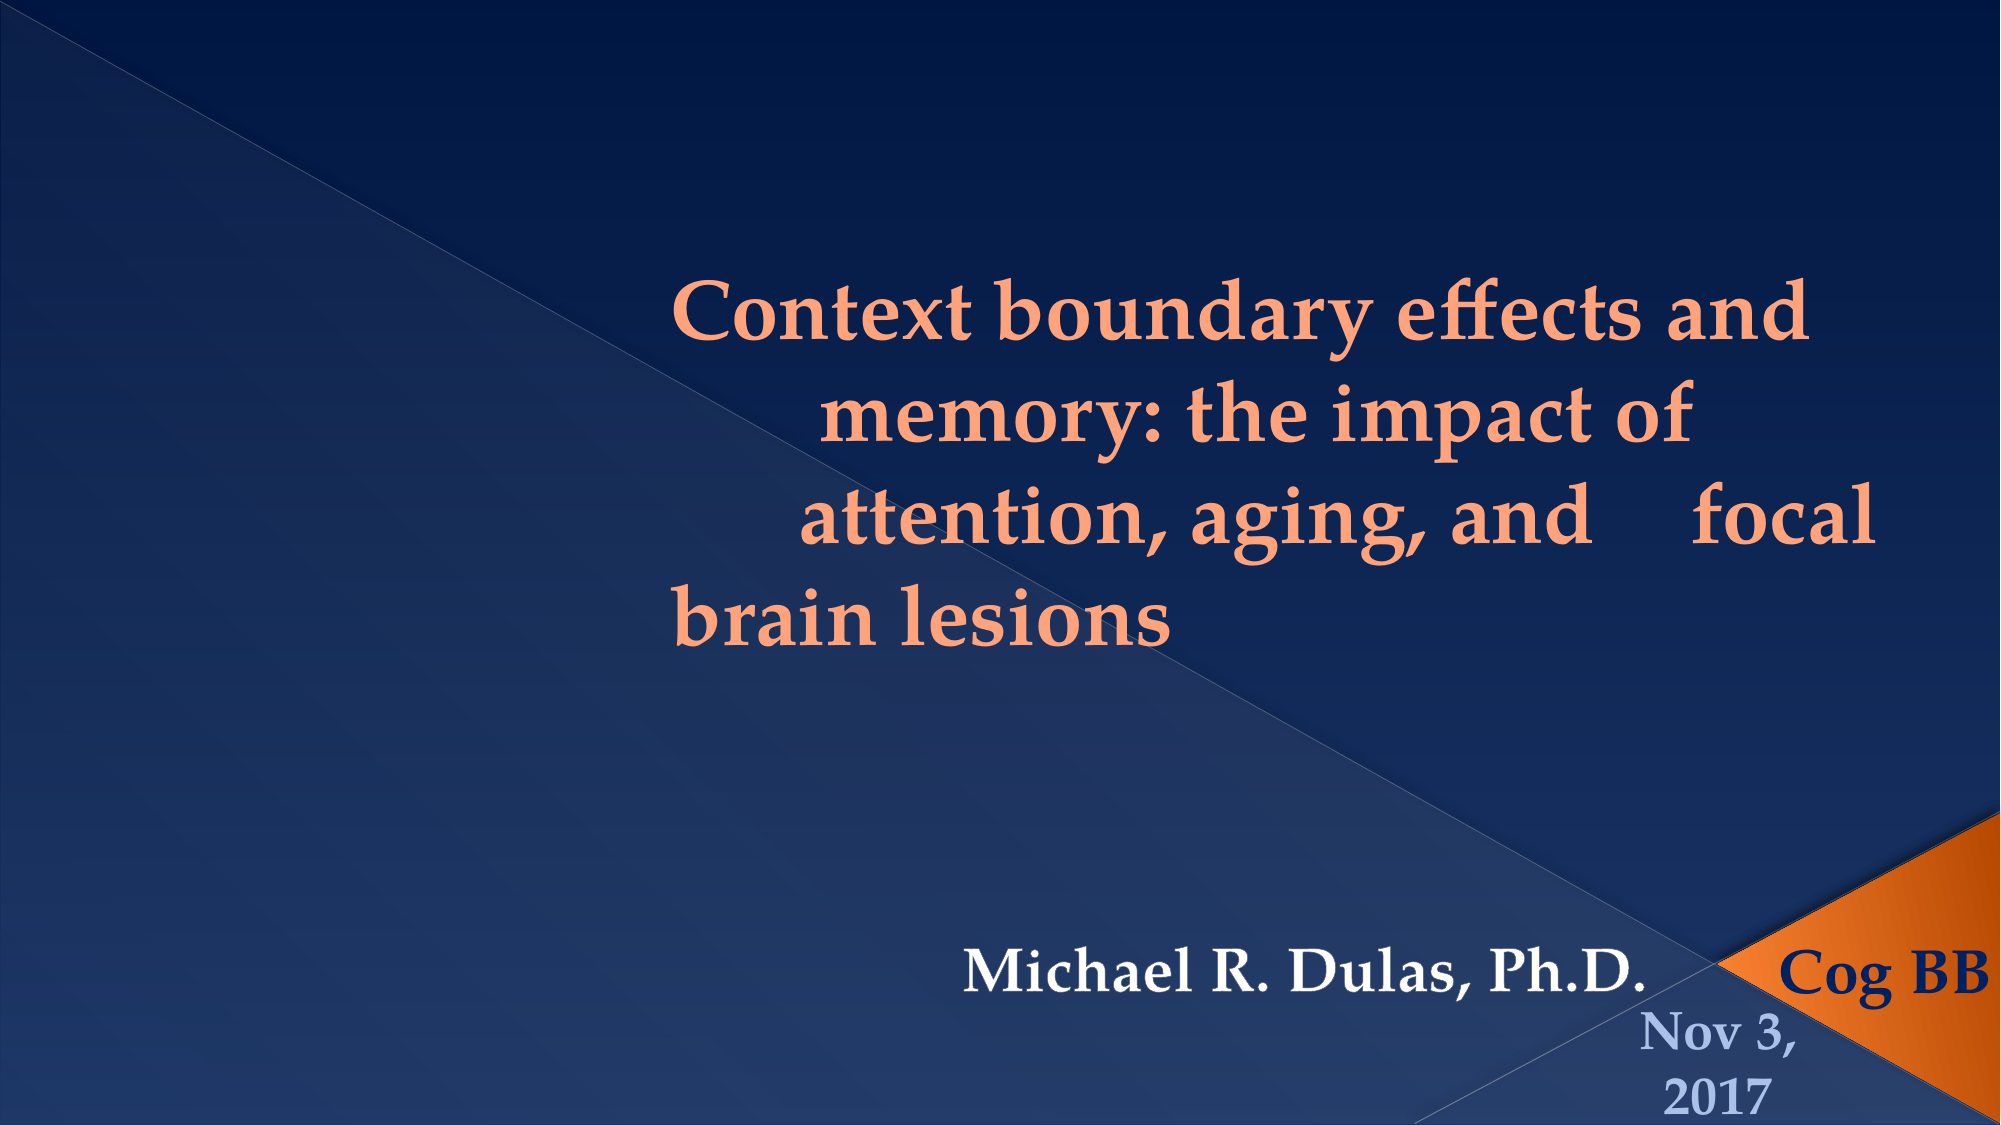

# Context boundary effects and memory: the impact of attention, aging, and 					focal brain lesions
Michael R. Dulas, Ph.D.

Cog BB
Nov 3,
2017